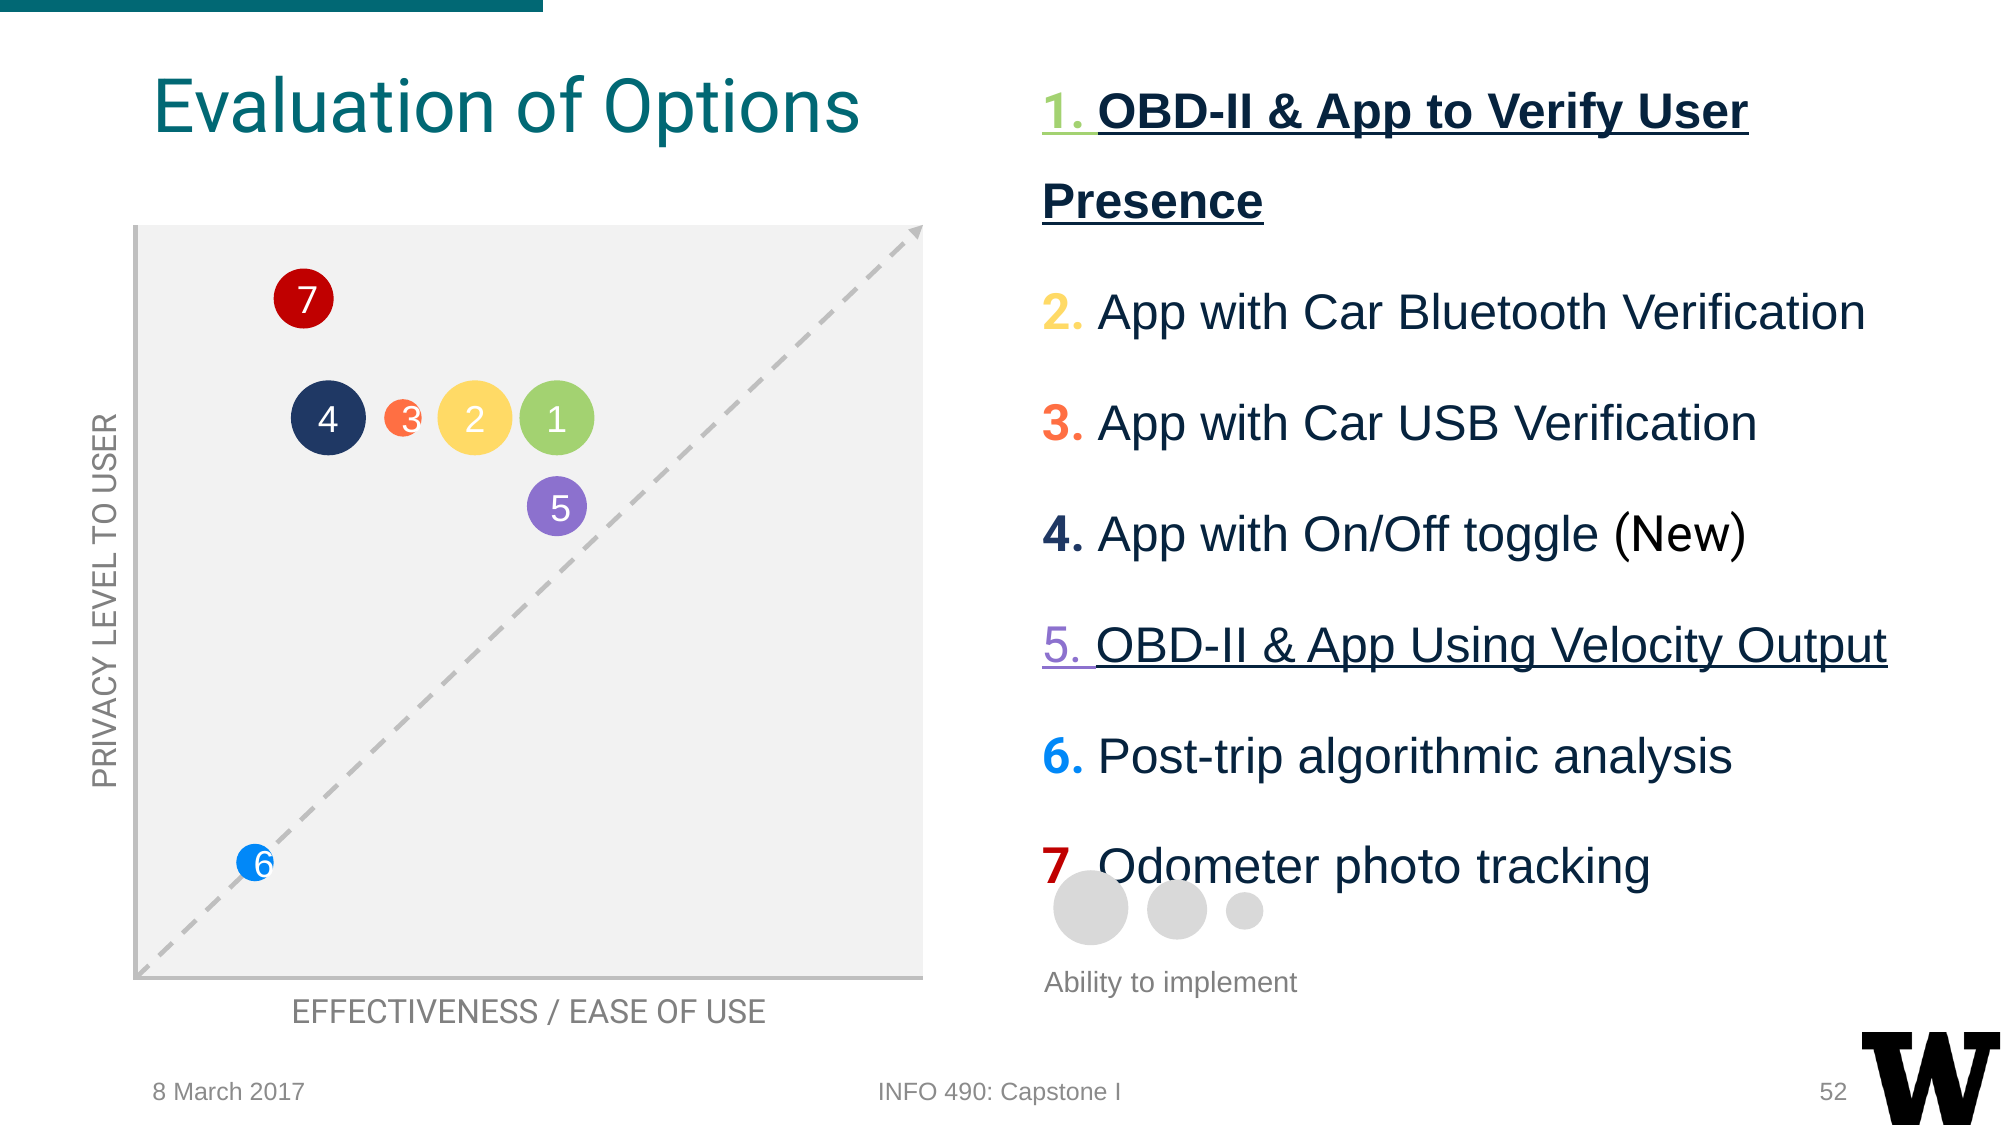

1. OBD-II & App to Verify User Presence
2. App with Car Bluetooth Verification
3. App with Car USB Verification
4. App with On/Off toggle (New)
5. OBD-II & App Using Velocity Output
6. Post-trip algorithmic analysis
7. Odometer photo tracking

# Evaluation of Options

7
4
2
1
3
5
PRIVACY LEVEL TO USER
6

Ability to implement
EFFECTIVENESS / EASE OF USE
8 March 2017
INFO 490: Capstone I
52